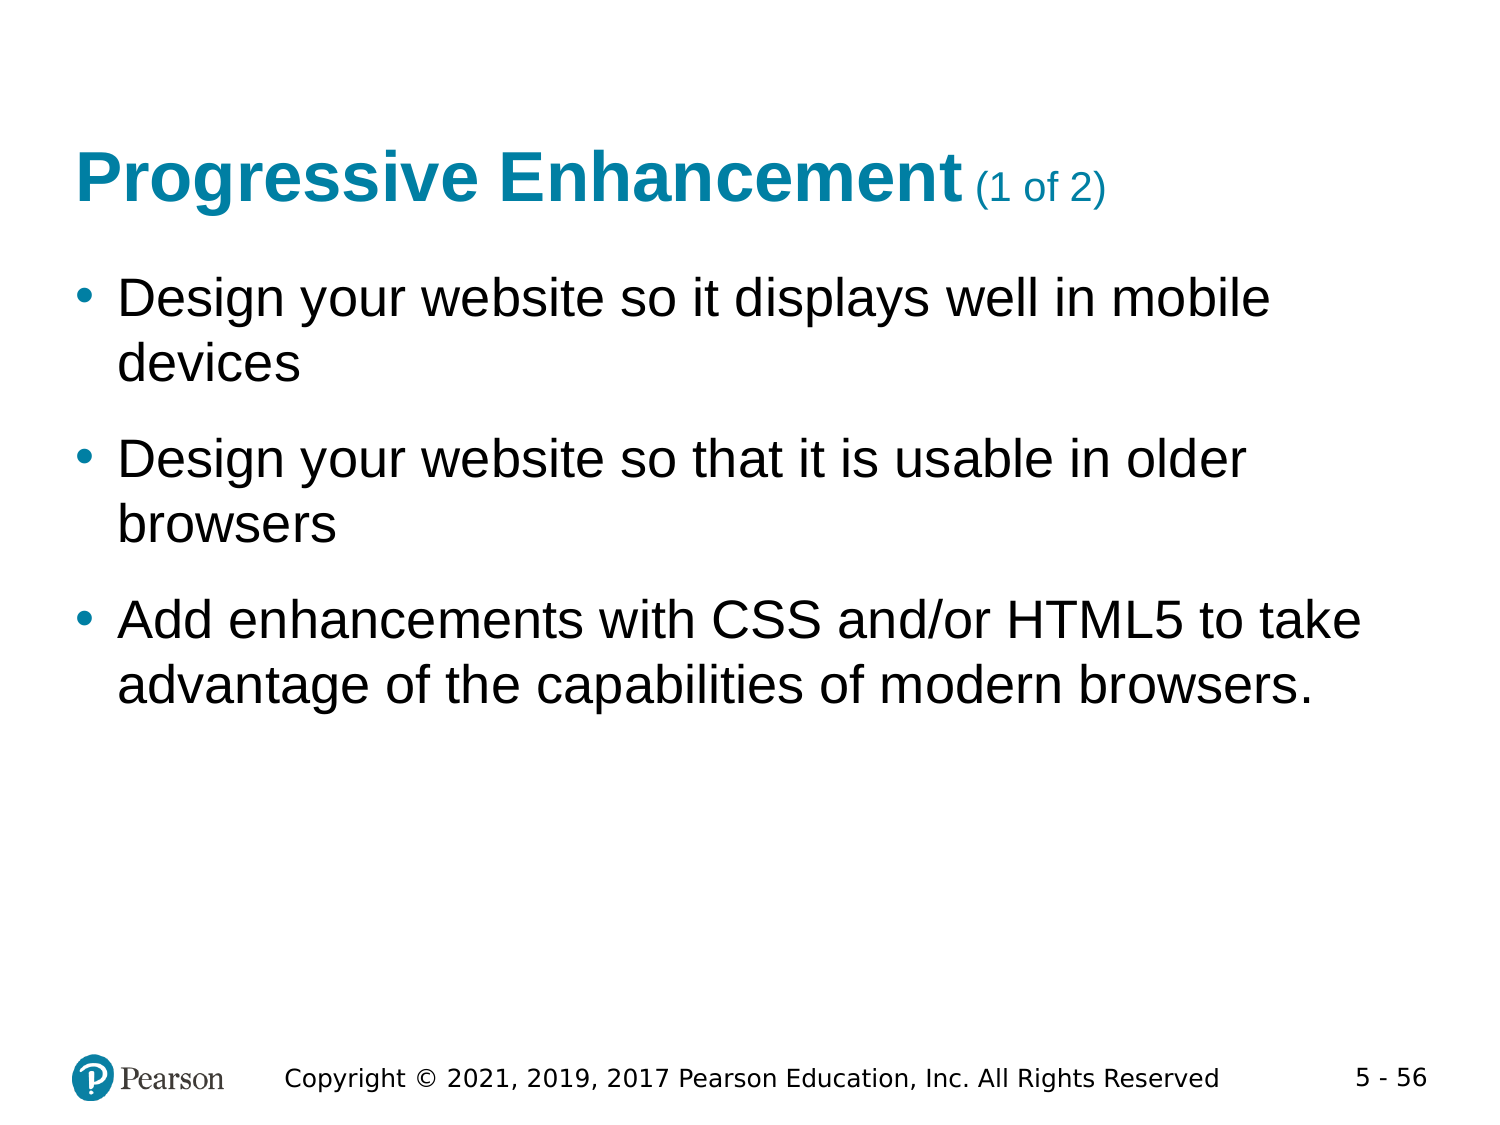

# Progressive Enhancement (1 of 2)
Design your website so it displays well in mobile devices
Design your website so that it is usable in older browsers
Add enhancements with CSS and/or HTML5 to take advantage of the capabilities of modern browsers.